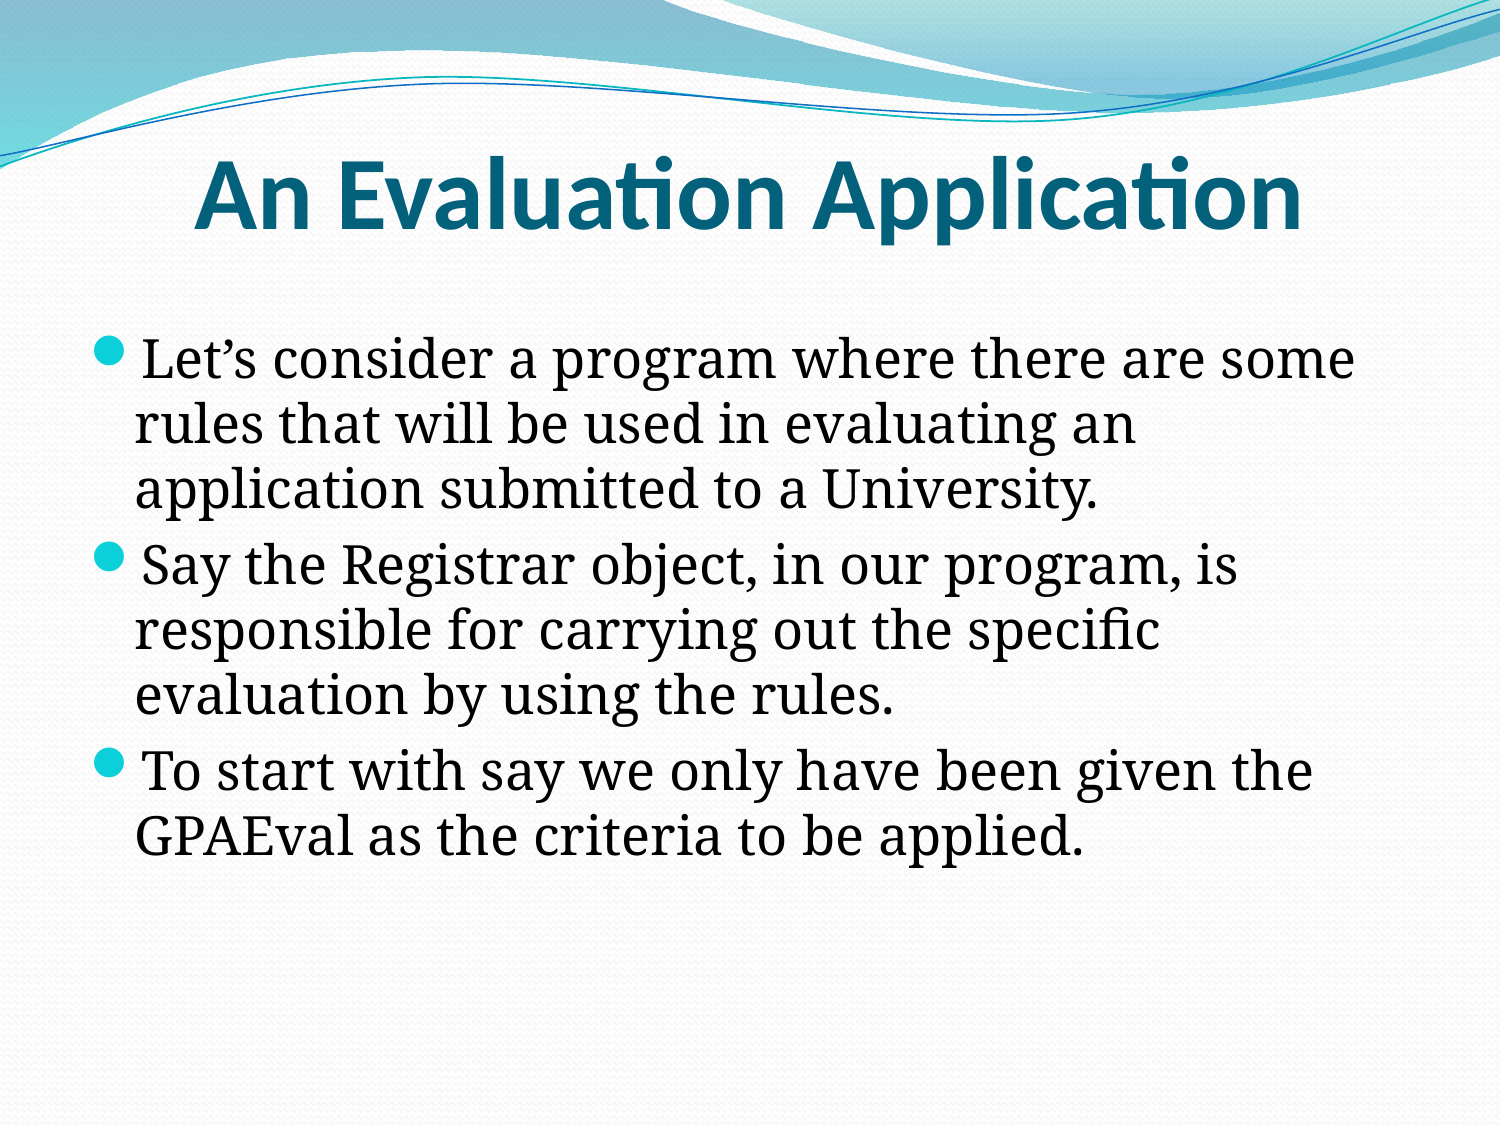

# An Evaluation Application
Let’s consider a program where there are some rules that will be used in evaluating an application submitted to a University.
Say the Registrar object, in our program, is responsible for carrying out the specific evaluation by using the rules.
To start with say we only have been given the GPAEval as the criteria to be applied.